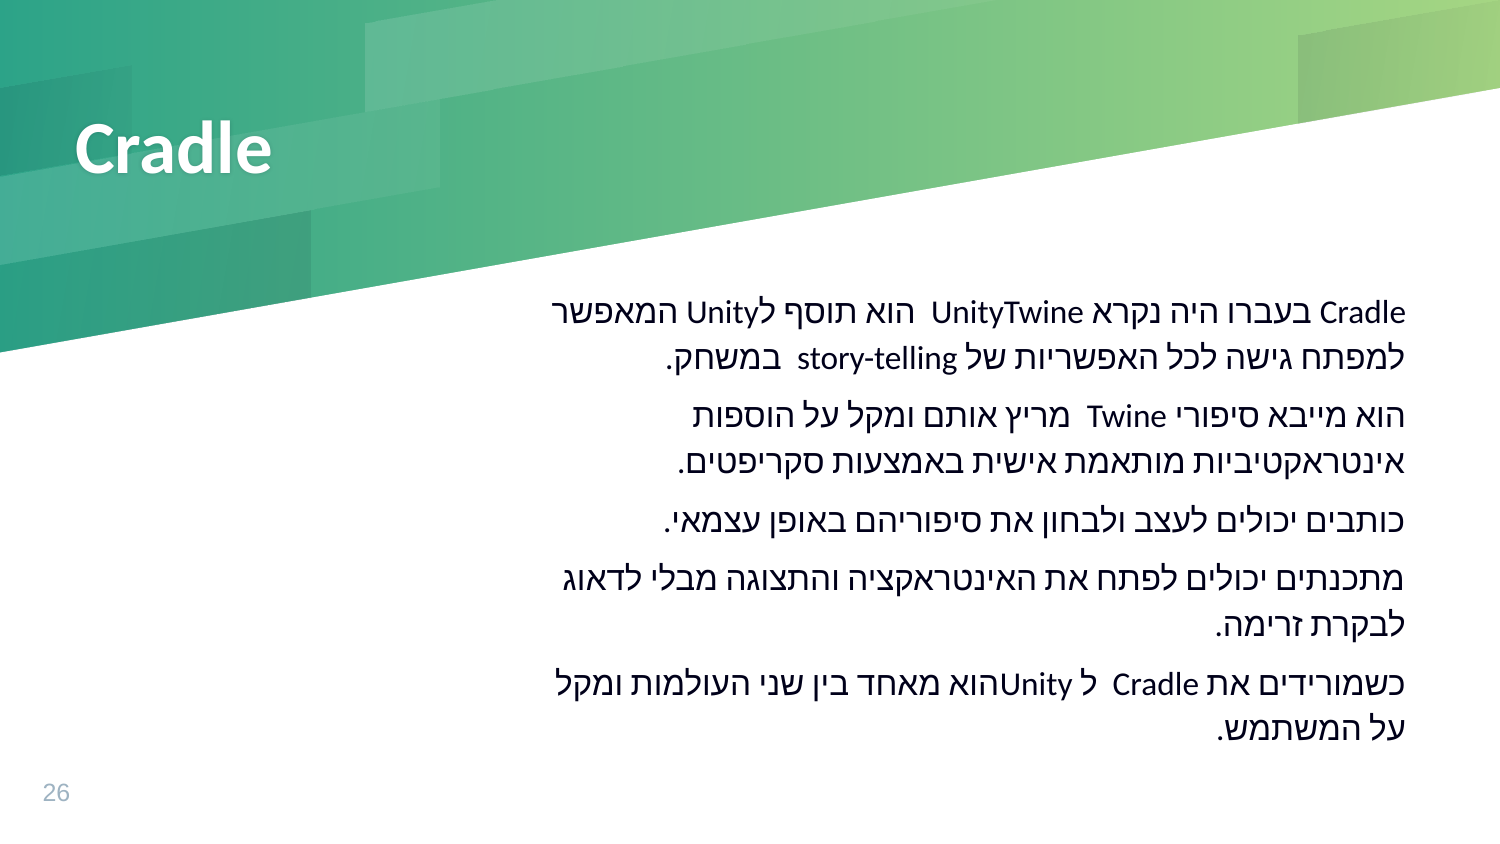

# Cradle
Cradle בעברו היה נקרא UnityTwine  הוא תוסף לUnity המאפשר למפתח גישה לכל האפשריות של story-telling  במשחק.
הוא מייבא סיפורי Twine  מריץ אותם ומקל על הוספות אינטראקטיביות מותאמת אישית באמצעות סקריפטים.
כותבים יכולים לעצב ולבחון את סיפוריהם באופן עצמאי.
מתכנתים יכולים לפתח את האינטראקציה והתצוגה מבלי לדאוג לבקרת זרימה.
כשמורידים את Cradle  ל Unityהוא מאחד בין שני העולמות ומקל על המשתמש.

26